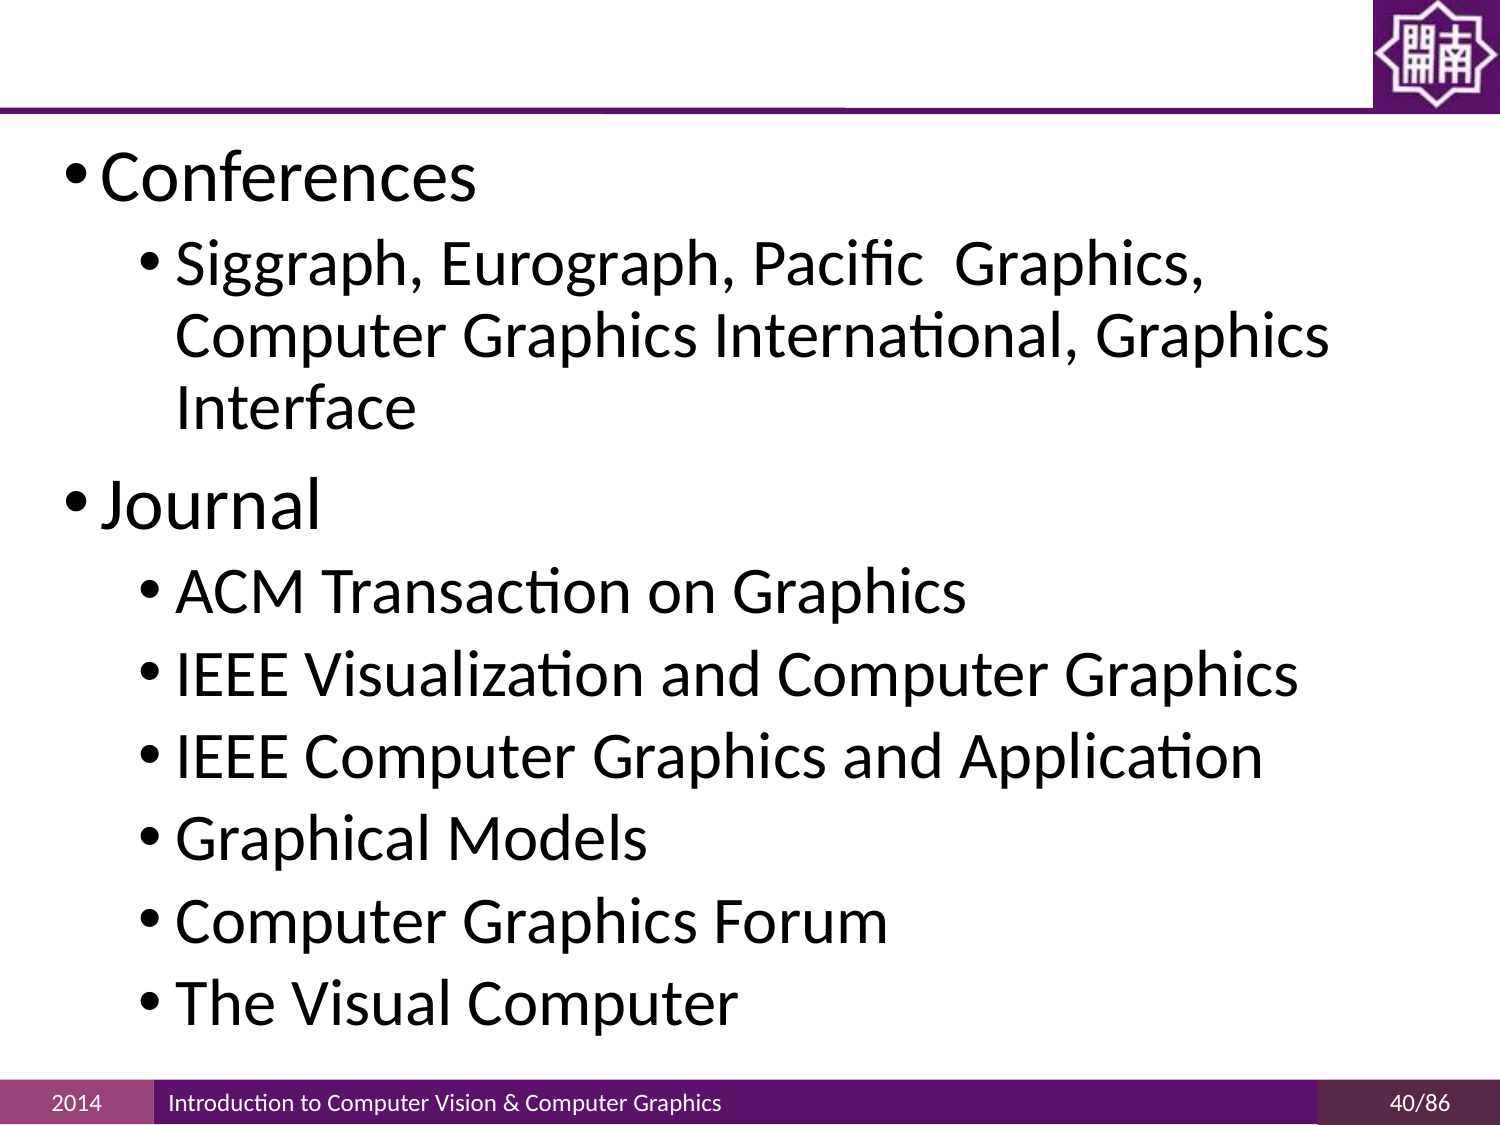

#
Conferences
Siggraph, Eurograph, Pacific  Graphics, Computer Graphics International, Graphics Interface
Journal
ACM Transaction on Graphics
IEEE Visualization and Computer Graphics
IEEE Computer Graphics and Application
Graphical Models
Computer Graphics Forum
The Visual Computer